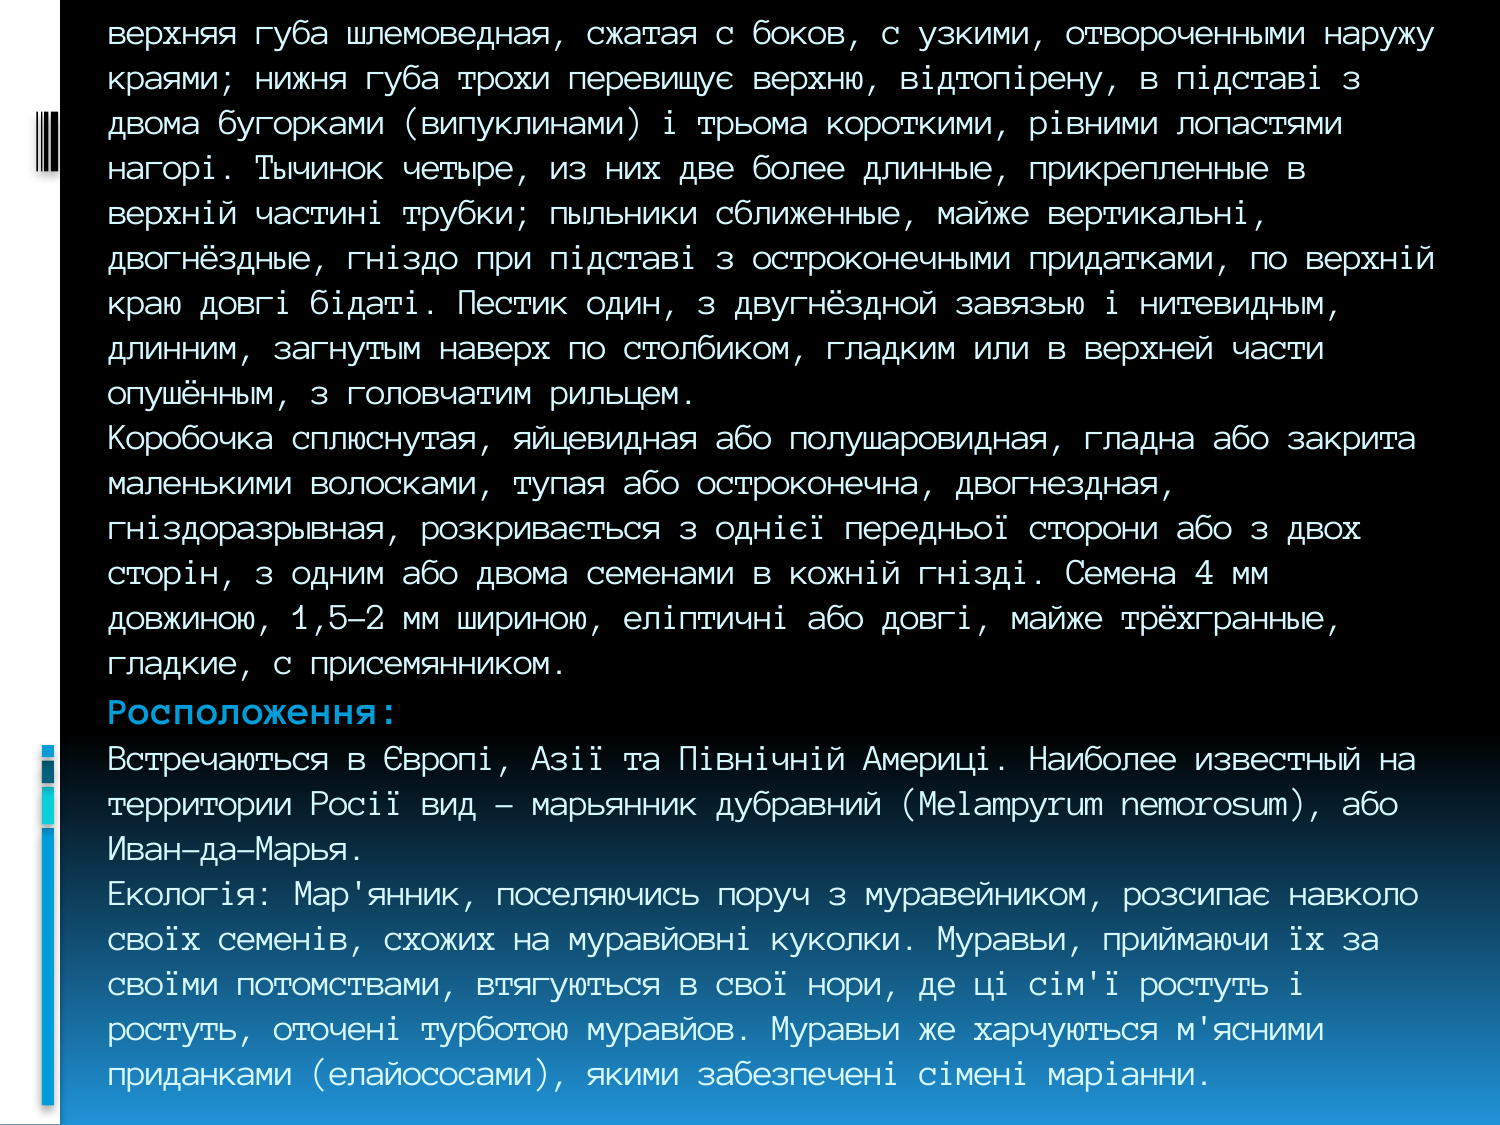

# верхняя губа шлемоведная, сжатая с боков, с узкими, отвороченными наружу краями; нижня губа трохи перевищує верхню, відтопірену, в підставі з двома бугорками (випуклинами) і трьома короткими, рівними лопастями нагорі. Тычинок четыре, из них две более длинные, прикрепленные в верхній частині трубки; пыльники сближенные, майже вертикальні, двогнёздные, гніздо при підставі з остроконечными придатками, по верхній краю довгі бідаті. Пестик один, з двугнёздной завязью і нитевидным, длинним, загнутым наверх по столбиком, гладким или в верхней части опушённым, з головчатим рильцем. Коробочка сплюснутая, яйцевидная або полушаровидная, гладна або закрита маленькими волосками, тупая або остроконечна, двогнездная, гніздоразрывная, розкривається з однієї передньої сторони або з двох сторін, з одним або двома семенами в кожній гнізді. Семена 4 мм довжиною, 1,5-2 мм шириною, еліптичні або довгі, майже трёхгранные, гладкие, с присемянником. Росположення: Встречаються в Європі, Азії та Північній Америці. Наиболее известный на территории Росії вид - марьянник дубравний (Melampyrum nemorosum), або Иван-да-Марья. Екологія: Мар'янник, поселяючись поруч з муравейником, розсипає навколо своїх семенів, схожих на муравйовні куколки. Муравьи, приймаючи їх за своїми потомствами, втягуються в свої нори, де ці сім'ї ростуть і ростуть, оточені турботою муравйов. Муравьи же харчуються м'ясними приданками (елайососами), якими забезпечені сімені маріанни.